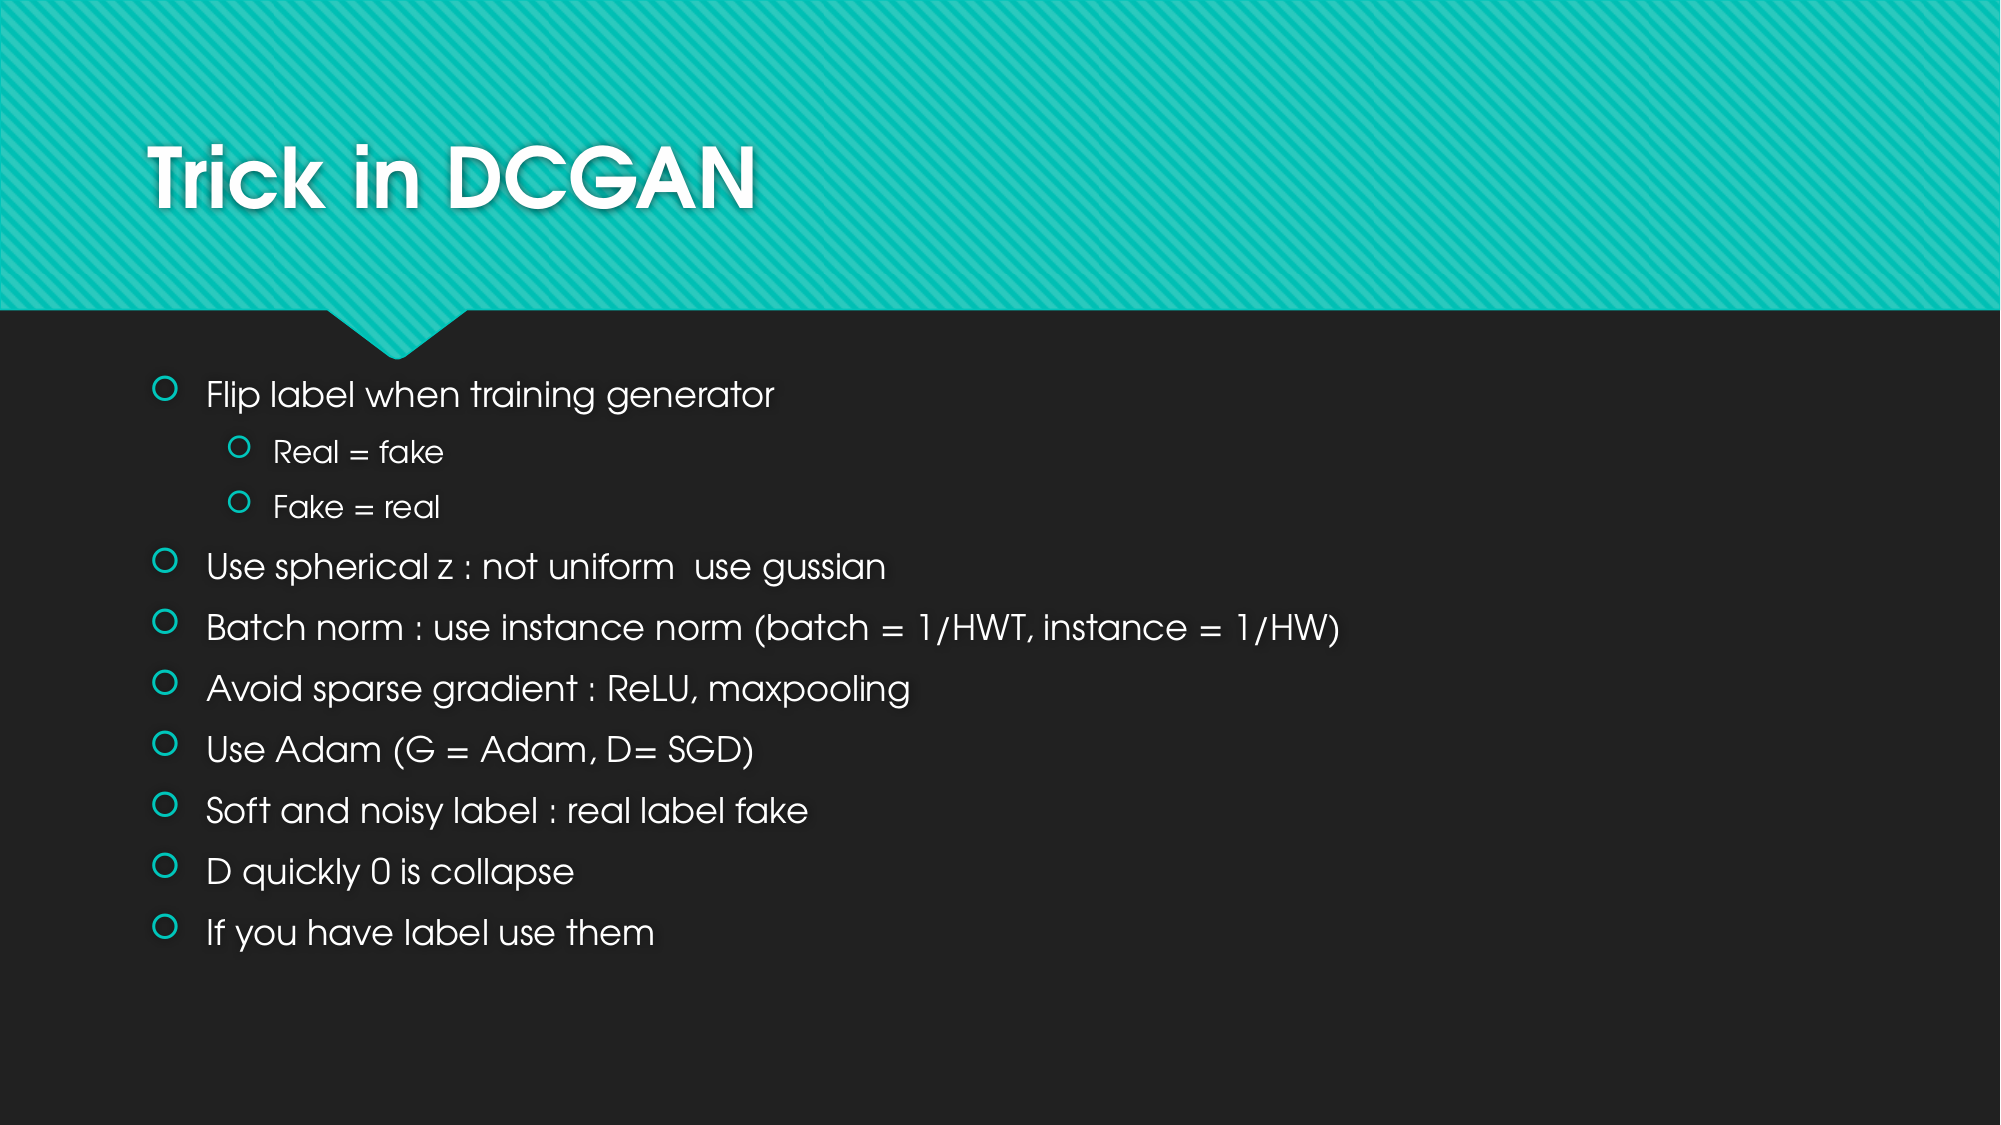

# Trick in DCGAN
Flip label when training generator
Real = fake
Fake = real
Use spherical z : not uniform  use gussian
Batch norm : use instance norm (batch = 1/HWT, instance = 1/HW)
Avoid sparse gradient : ReLU, maxpooling
Use Adam (G = Adam, D= SGD)
Soft and noisy label : real label fake
D quickly 0 is collapse
If you have label use them